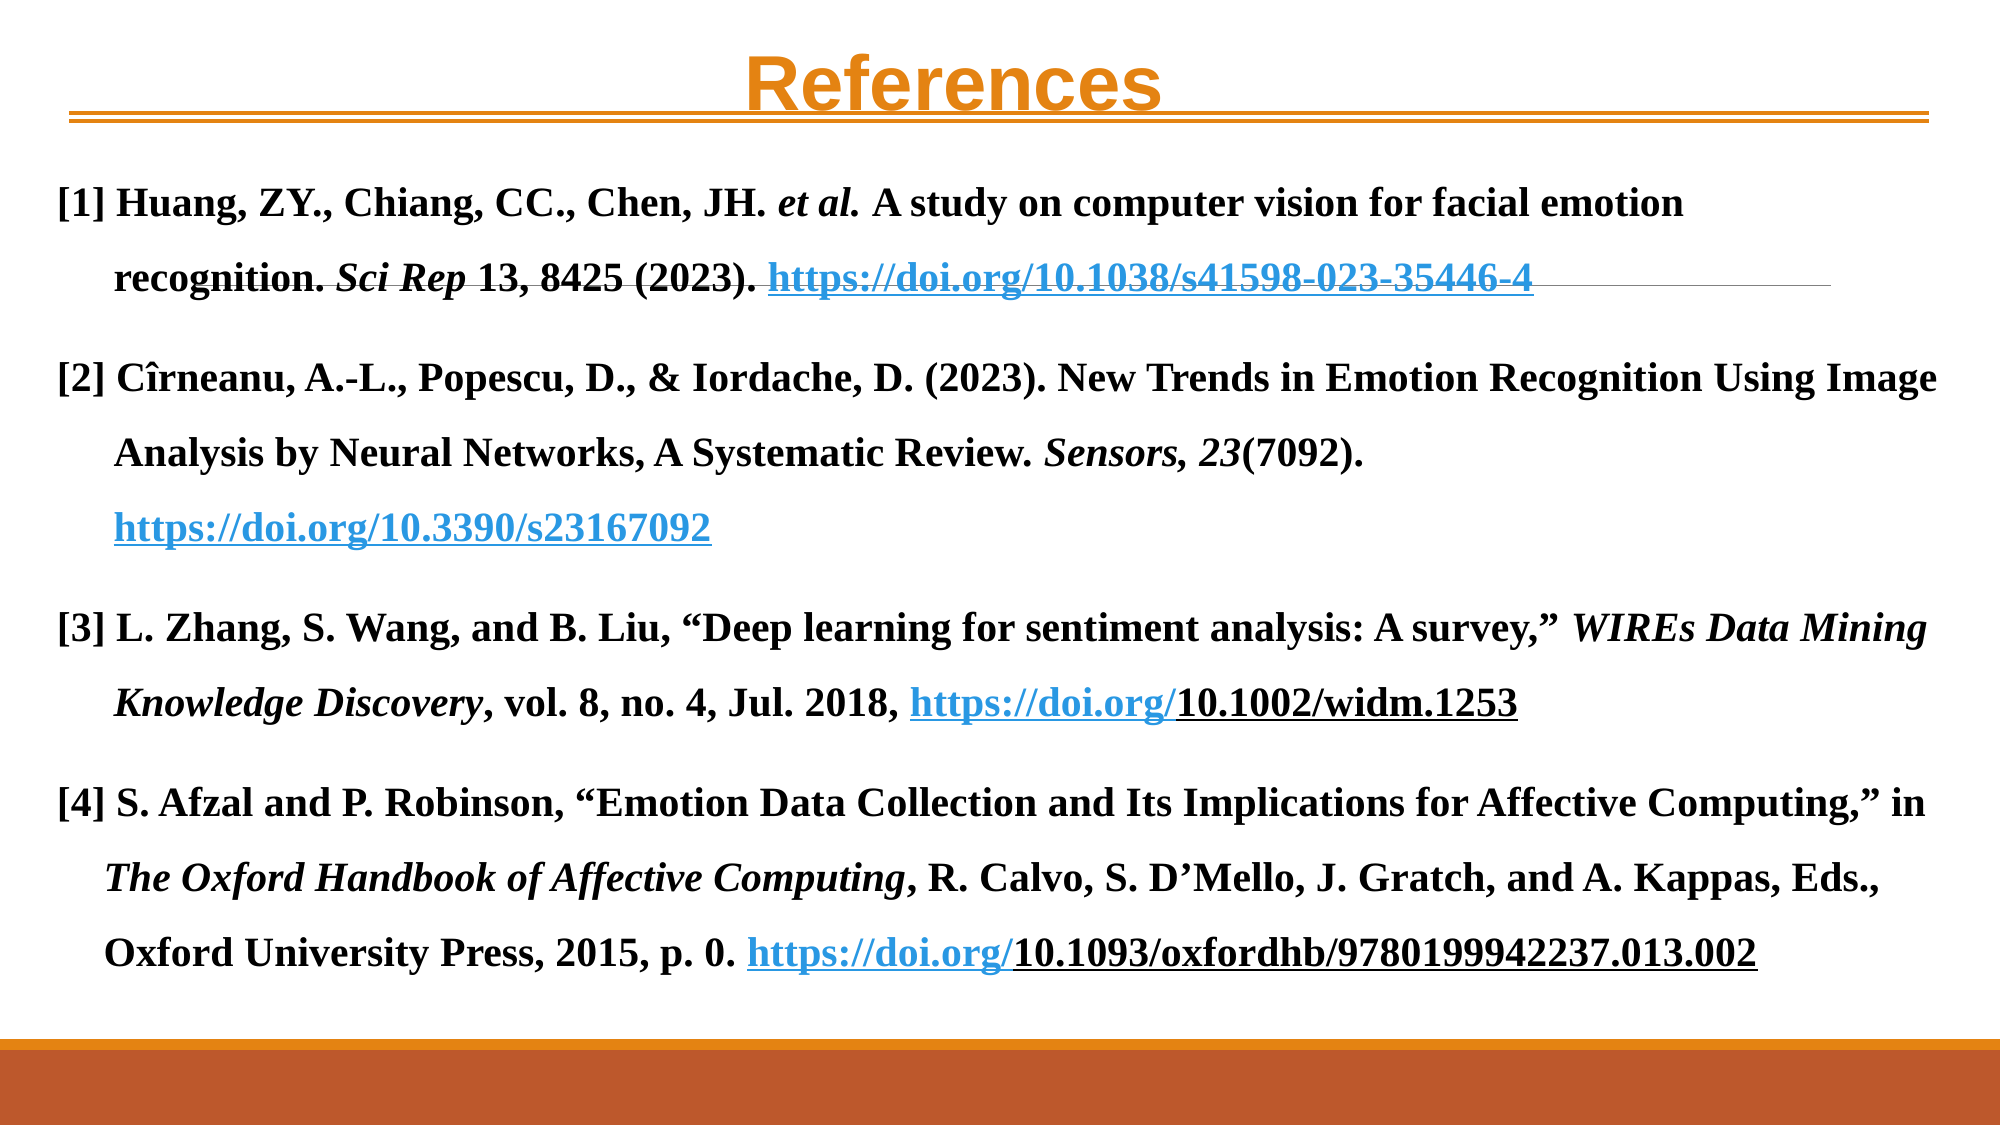

References
[1] Huang, ZY., Chiang, CC., Chen, JH. et al. A study on computer vision for facial emotion recognition. Sci Rep 13, 8425 (2023). https://doi.org/10.1038/s41598-023-35446-4
[2] Cîrneanu, A.-L., Popescu, D., & Iordache, D. (2023). New Trends in Emotion Recognition Using Image Analysis by Neural Networks, A Systematic Review. Sensors, 23(7092). https://doi.org/10.3390/s23167092
[3] L. Zhang, S. Wang, and B. Liu, “Deep learning for sentiment analysis: A survey,” WIREs Data Mining Knowledge Discovery, vol. 8, no. 4, Jul. 2018, https://doi.org/10.1002/widm.1253
[4] S. Afzal and P. Robinson, “Emotion Data Collection and Its Implications for Affective Computing,” in The Oxford Handbook of Affective Computing, R. Calvo, S. D’Mello, J. Gratch, and A. Kappas, Eds., Oxford University Press, 2015, p. 0. https://doi.org/10.1093/oxfordhb/9780199942237.013.002